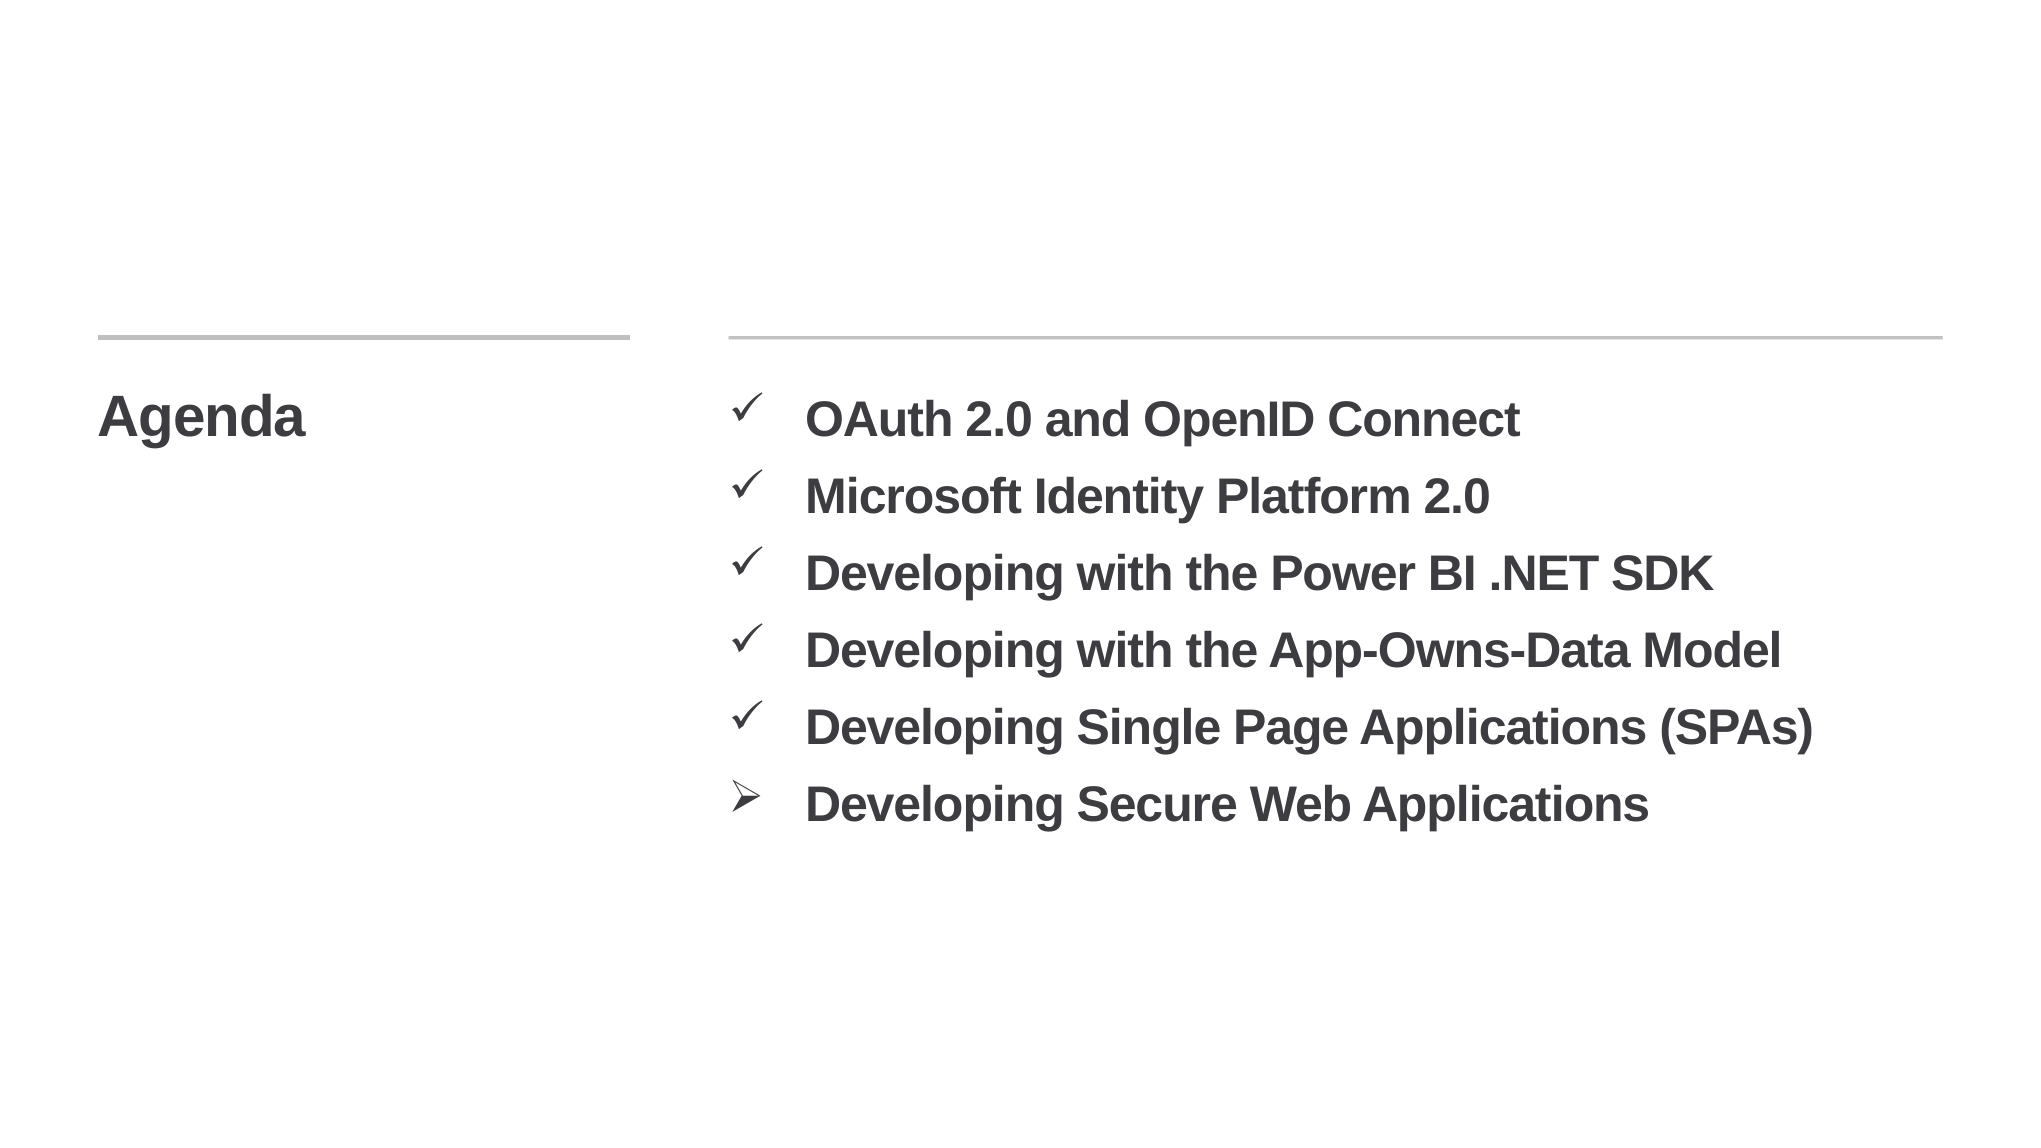

OAuth 2.0 and OpenID Connect
Microsoft Identity Platform 2.0
Developing with the Power BI .NET SDK
Developing with the App-Owns-Data Model
Developing Single Page Applications (SPAs)
Developing Secure Web Applications
# Agenda